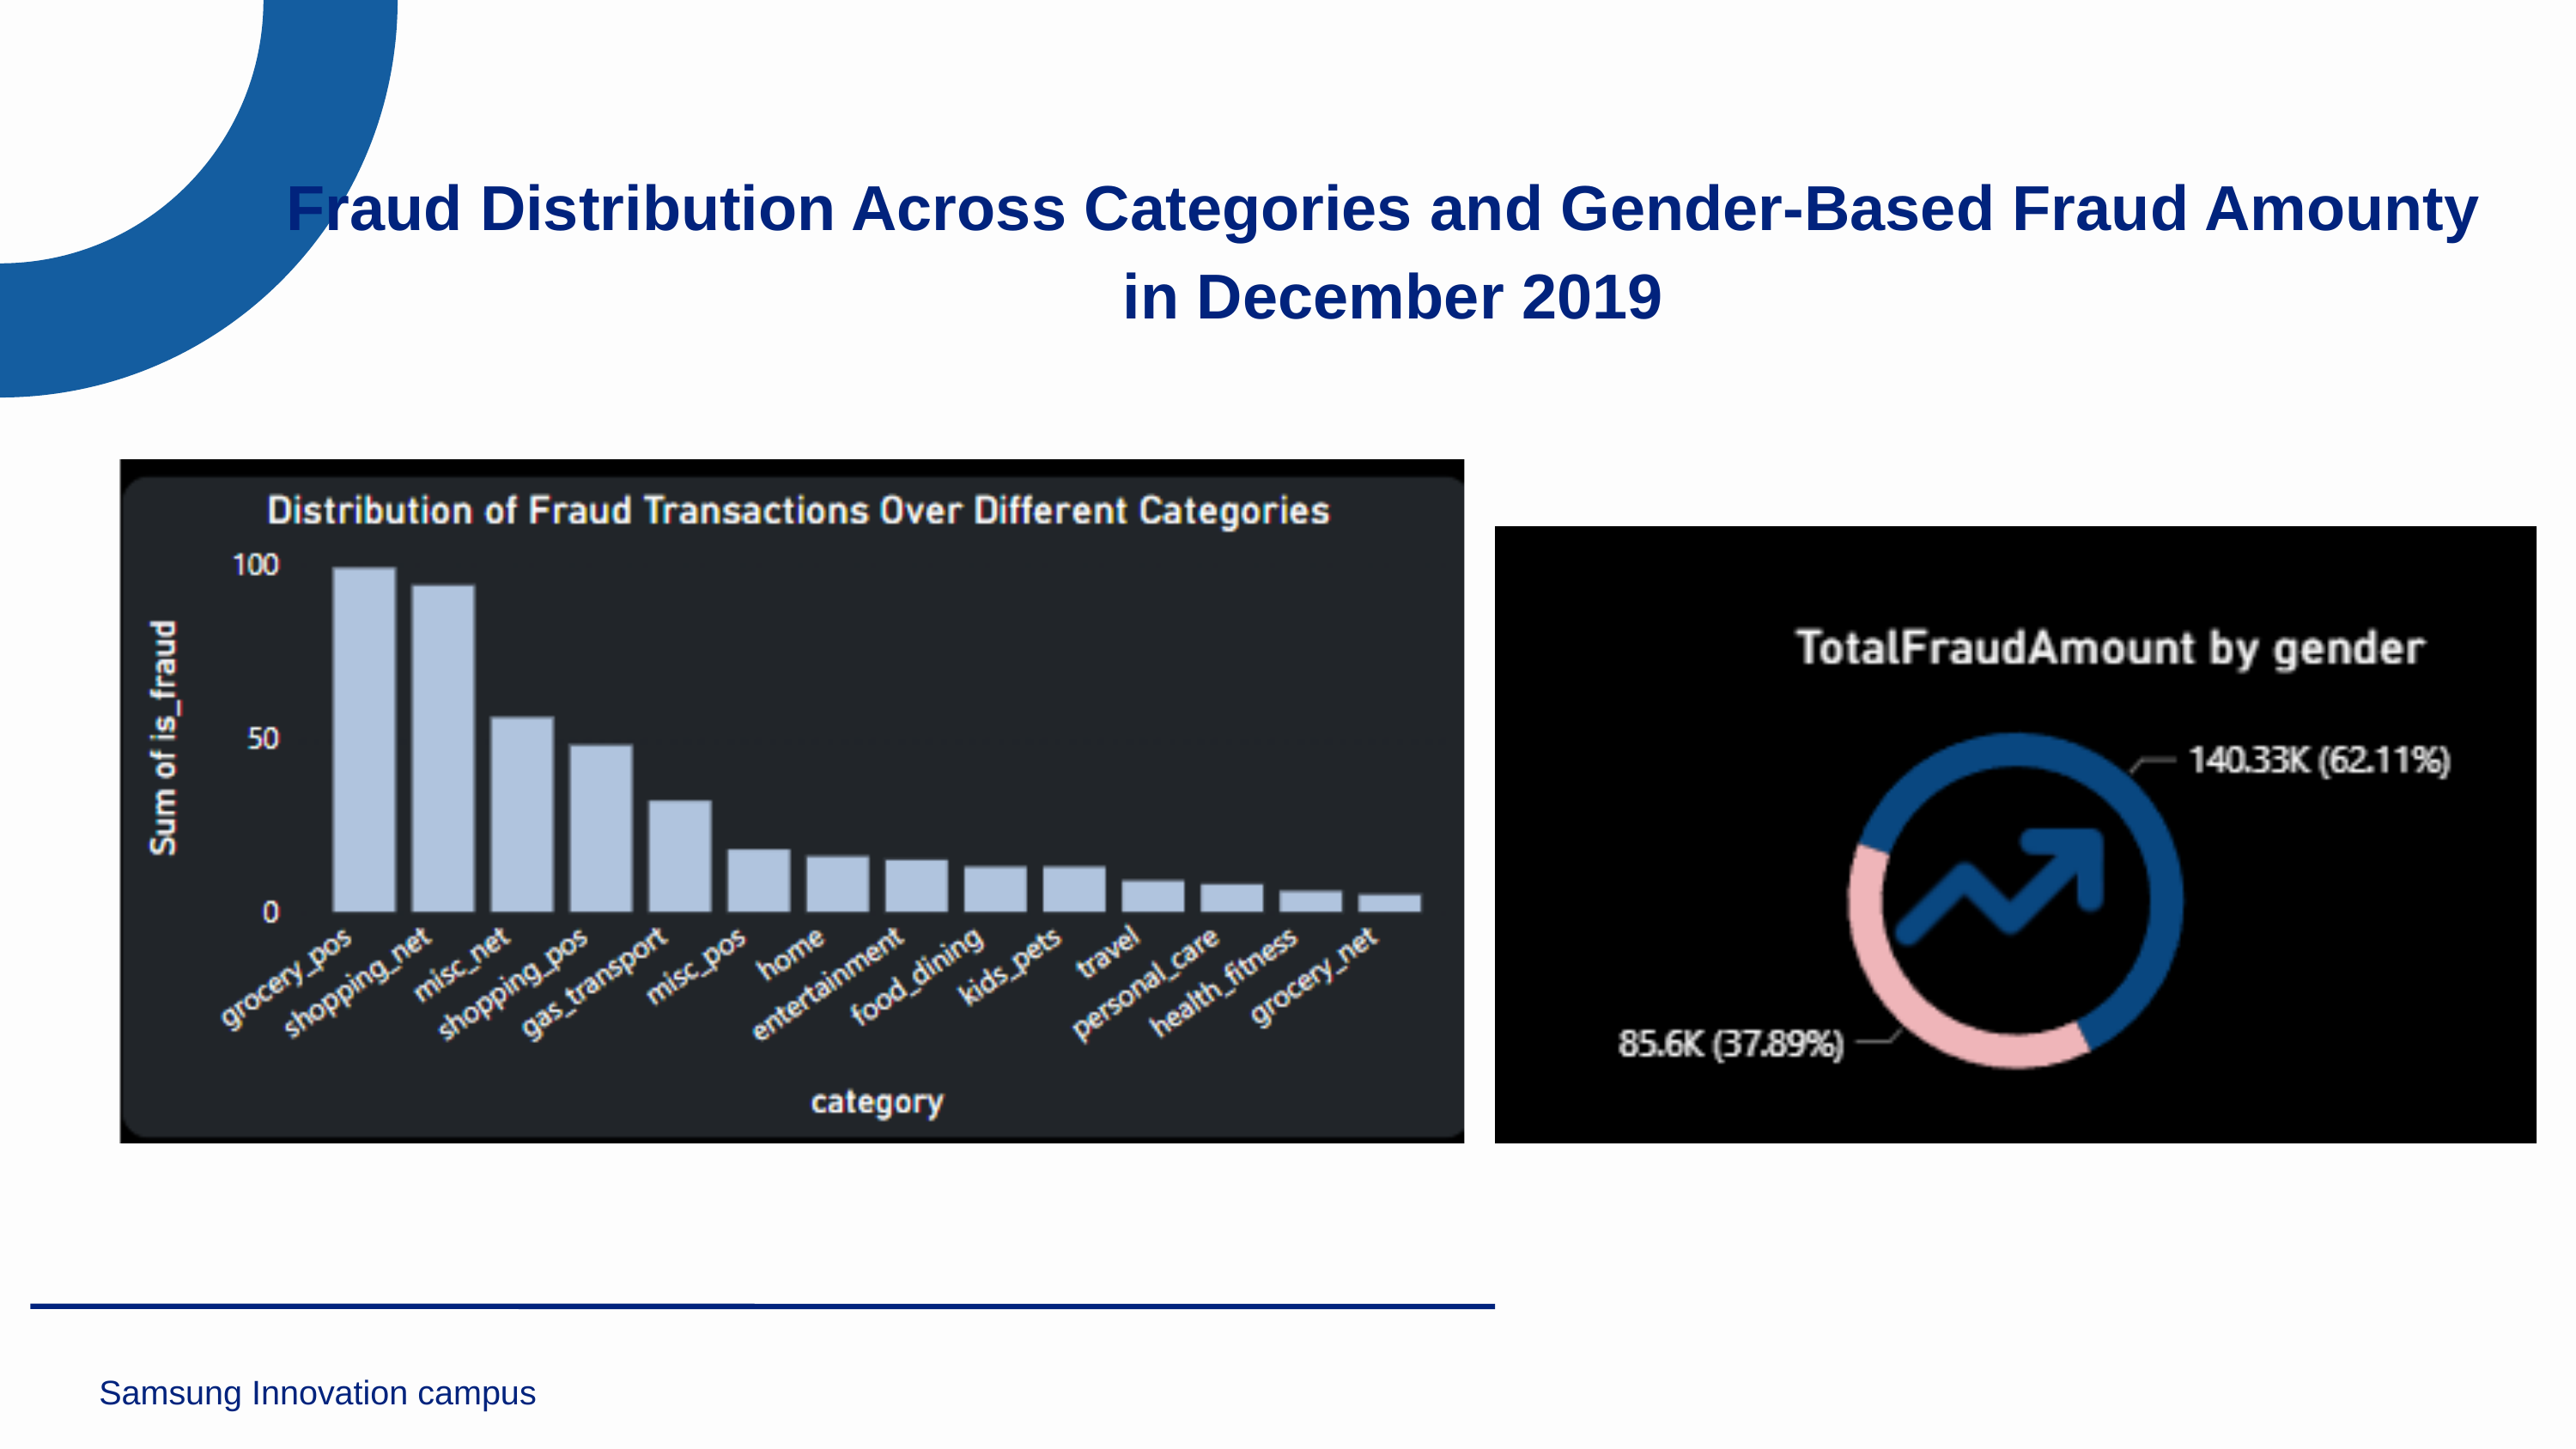

Fraud Distribution Across Categories and Gender-Based Fraud Amounty
 in December 2019

Samsung Innovation campus